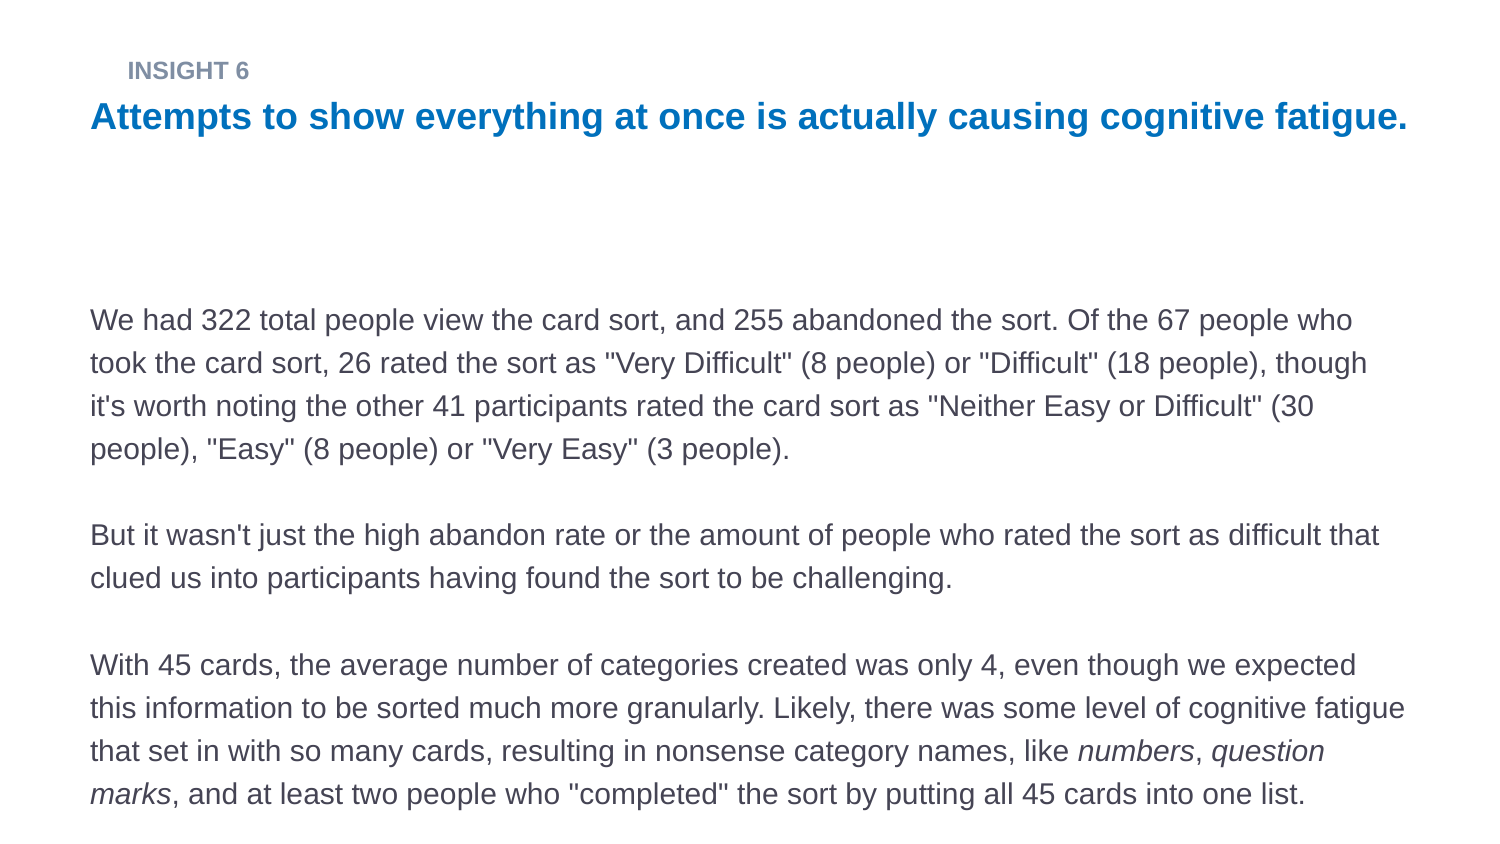

INSIGHT 6
# Attempts to show everything at once is actually causing cognitive fatigue.
We had 322 total people view the card sort, and 255 abandoned the sort. Of the 67 people who took the card sort, 26 rated the sort as "Very Difficult" (8 people) or "Difficult" (18 people), though it's worth noting the other 41 participants rated the card sort as "Neither Easy or Difficult" (30 people), "Easy" (8 people) or "Very Easy" (3 people).

But it wasn't just the high abandon rate or the amount of people who rated the sort as difficult that clued us into participants having found the sort to be challenging.

With 45 cards, the average number of categories created was only 4, even though we expected this information to be sorted much more granularly. Likely, there was some level of cognitive fatigue that set in with so many cards, resulting in nonsense category names, like numbers, question marks, and at least two people who "completed" the sort by putting all 45 cards into one list.